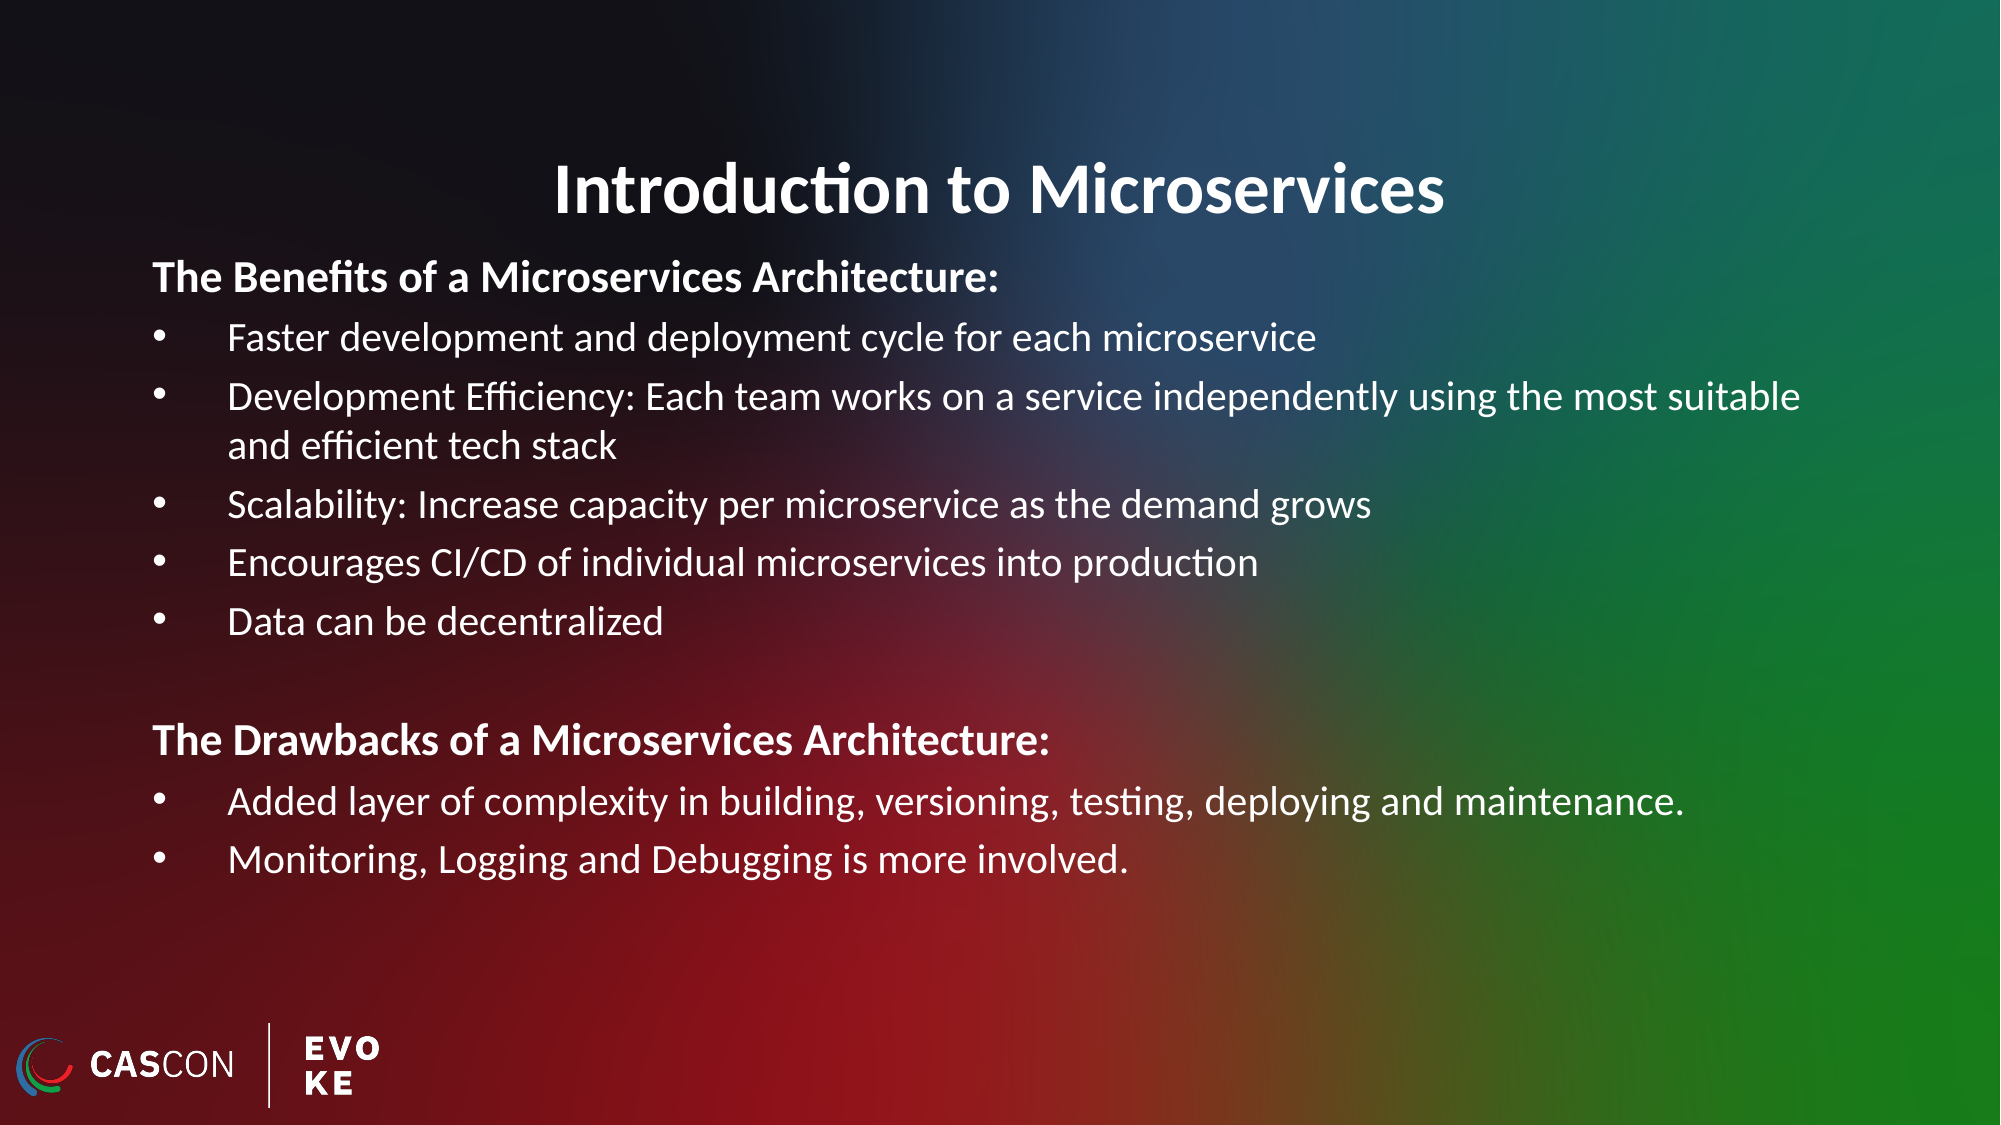

# Introduction to Microservices
The Benefits of a Microservices Architecture:
Faster development and deployment cycle for each microservice
Development Efficiency: Each team works on a service independently using the most suitable and efficient tech stack
Scalability: Increase capacity per microservice as the demand grows
Encourages CI/CD of individual microservices into production
Data can be decentralized

The Drawbacks of a Microservices Architecture:
Added layer of complexity in building, versioning, testing, deploying and maintenance.
Monitoring, Logging and Debugging is more involved.